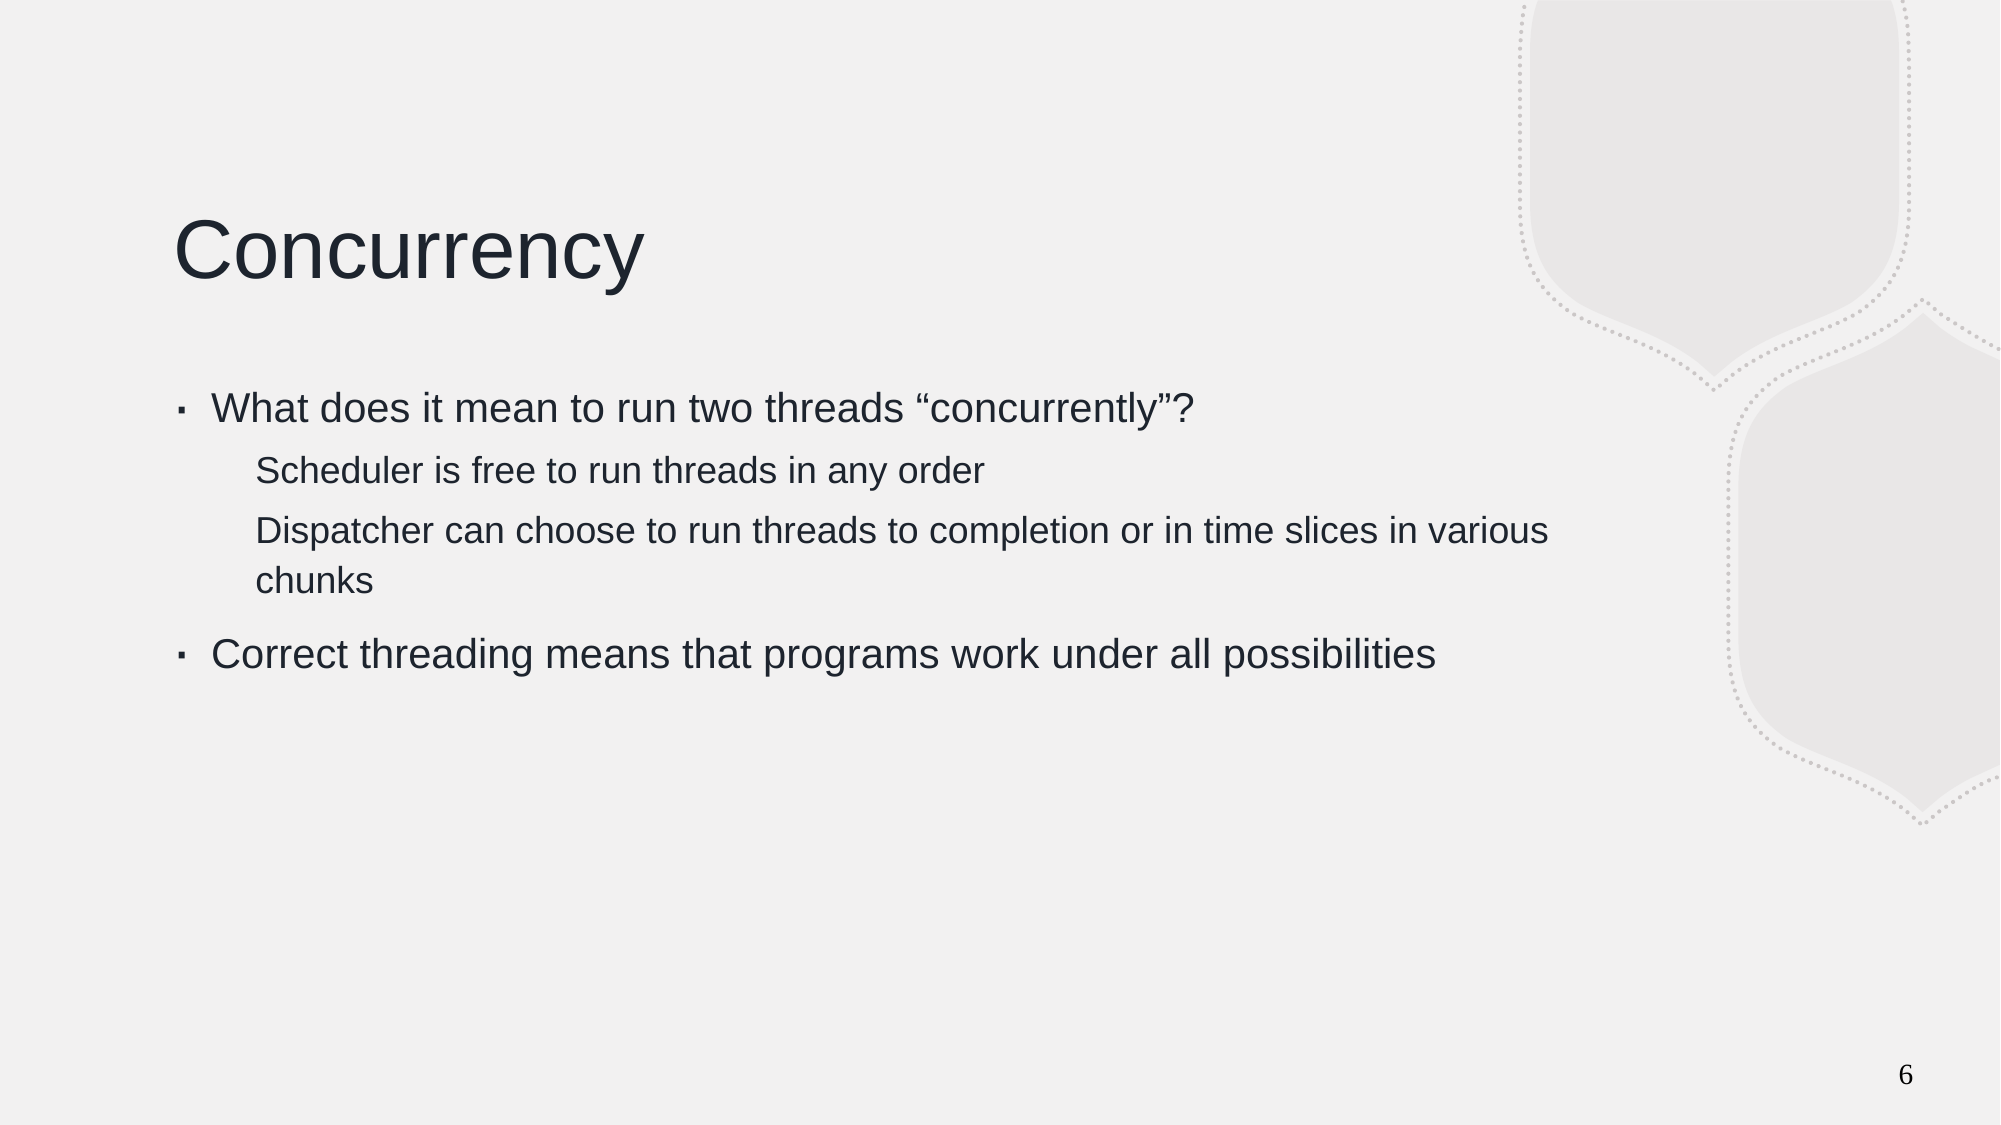

# Concurrency
What does it mean to run two threads “concurrently”?
Scheduler is free to run threads in any order
Dispatcher can choose to run threads to completion or in time slices in various chunks
Correct threading means that programs work under all possibilities
6